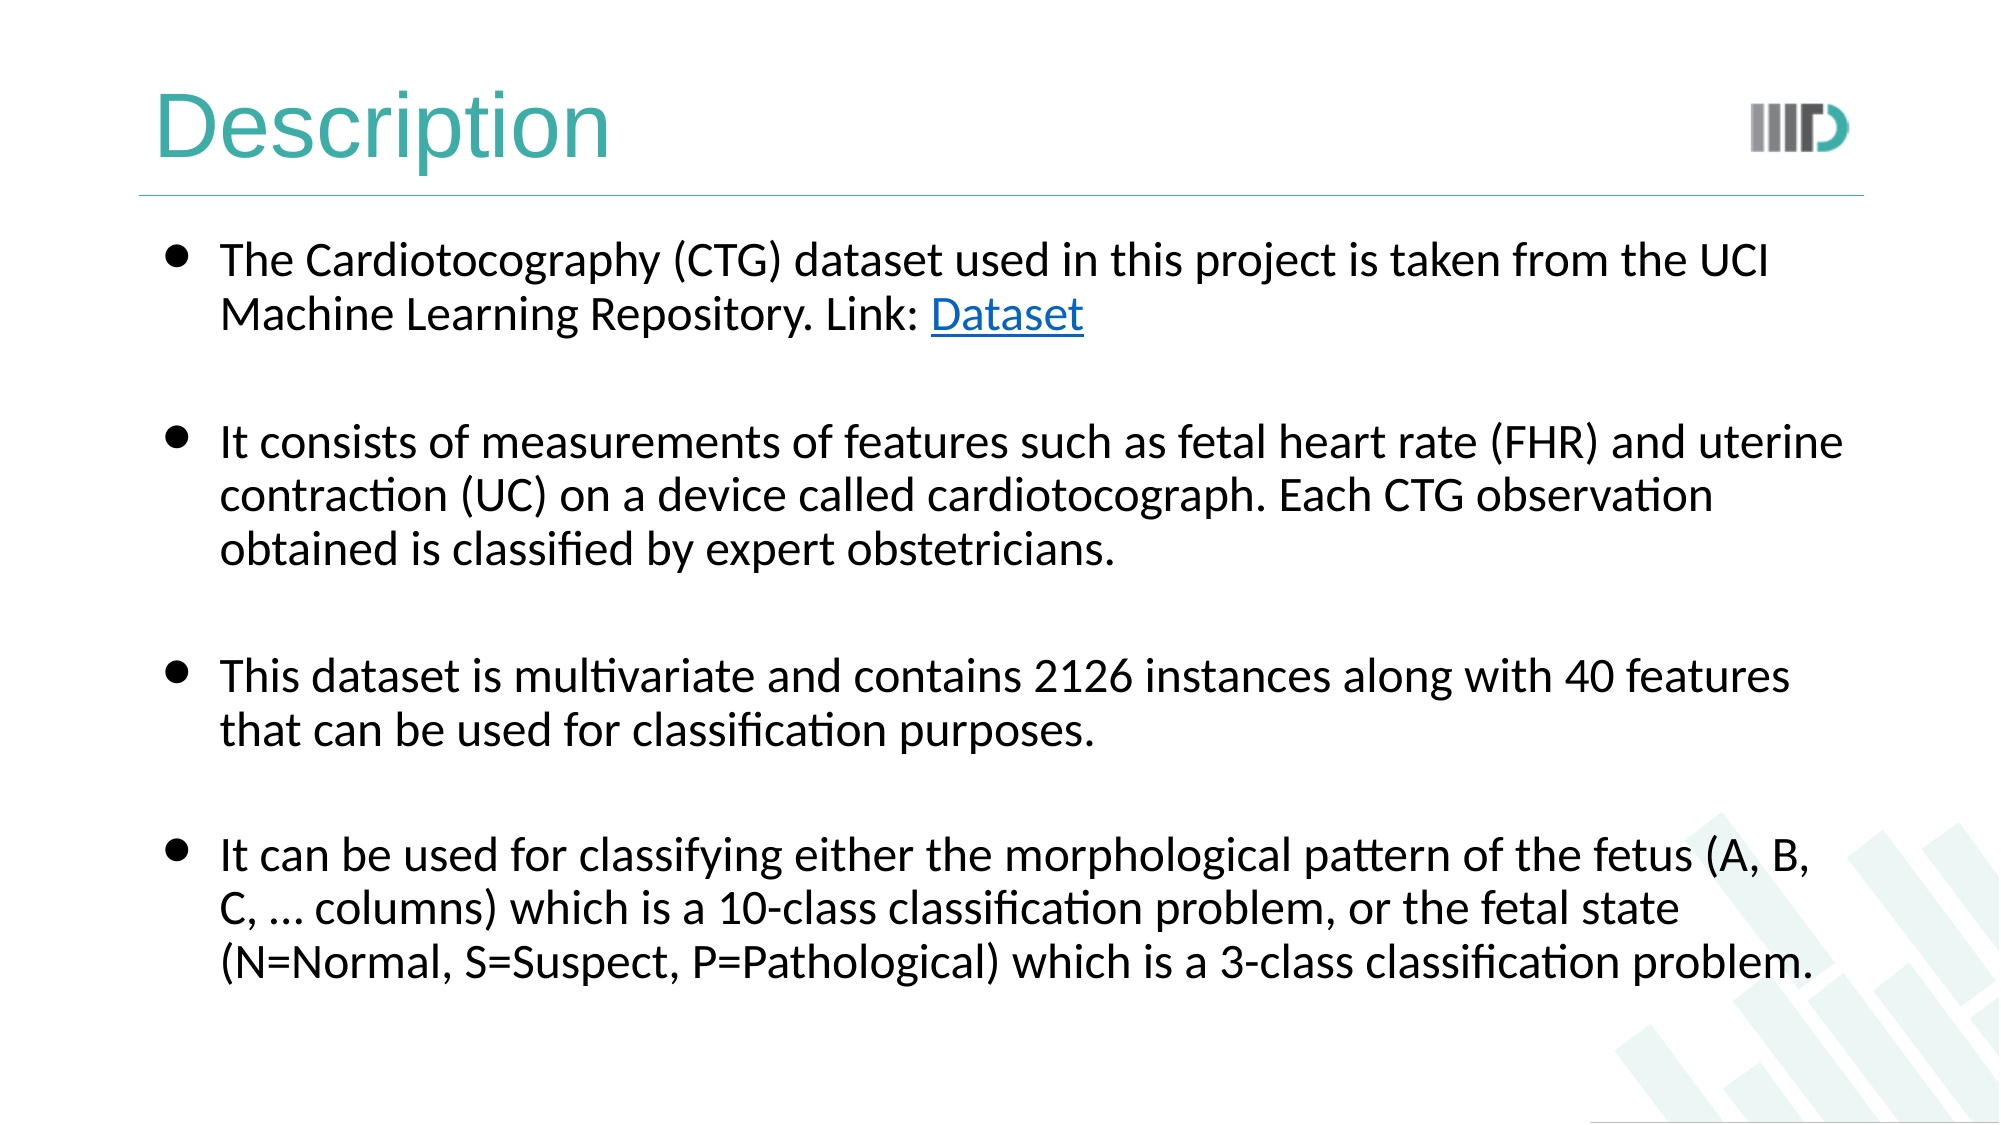

# Description
The Cardiotocography (CTG) dataset used in this project is taken from the UCI Machine Learning Repository. Link: Dataset

It consists of measurements of features such as fetal heart rate (FHR) and uterine contraction (UC) on a device called cardiotocograph. Each CTG observation obtained is classified by expert obstetricians.

This dataset is multivariate and contains 2126 instances along with 40 features that can be used for classification purposes.

It can be used for classifying either the morphological pattern of the fetus (A, B, C, … columns) which is a 10-class classification problem, or the fetal state (N=Normal, S=Suspect, P=Pathological) which is a 3-class classification problem.